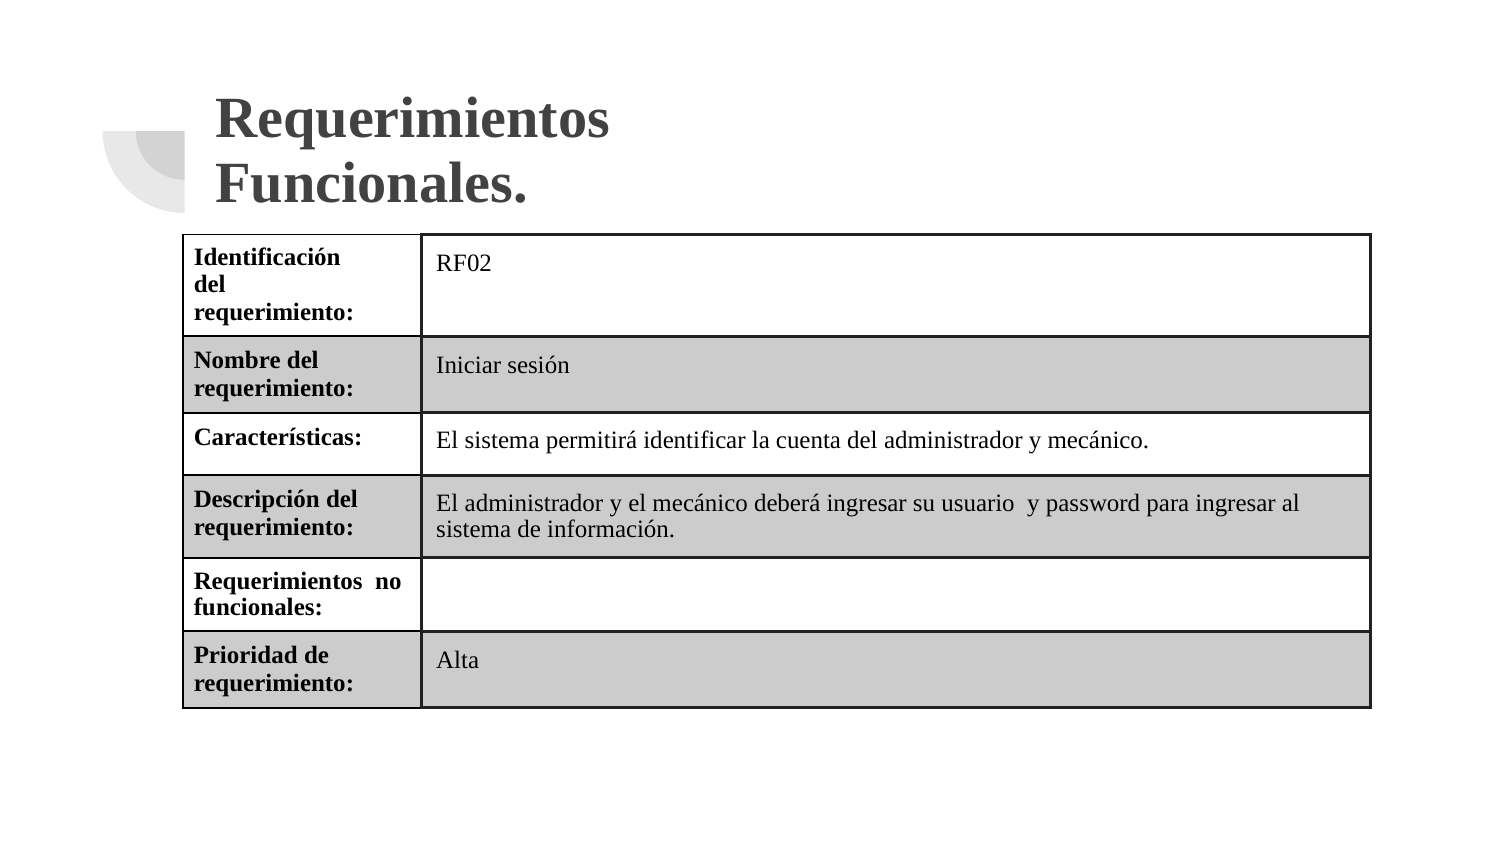

# Requerimientos
Funcionales.
| Identificación del requerimiento: | RF02 |
| --- | --- |
| Nombre del requerimiento: | Iniciar sesión |
| Características: | El sistema permitirá identificar la cuenta del administrador y mecánico. |
| Descripción del requerimiento: | El administrador y el mecánico deberá ingresar su usuario y password para ingresar al sistema de información. |
| Requerimientos no funcionales: |  |
| Prioridad de requerimiento: | Alta |